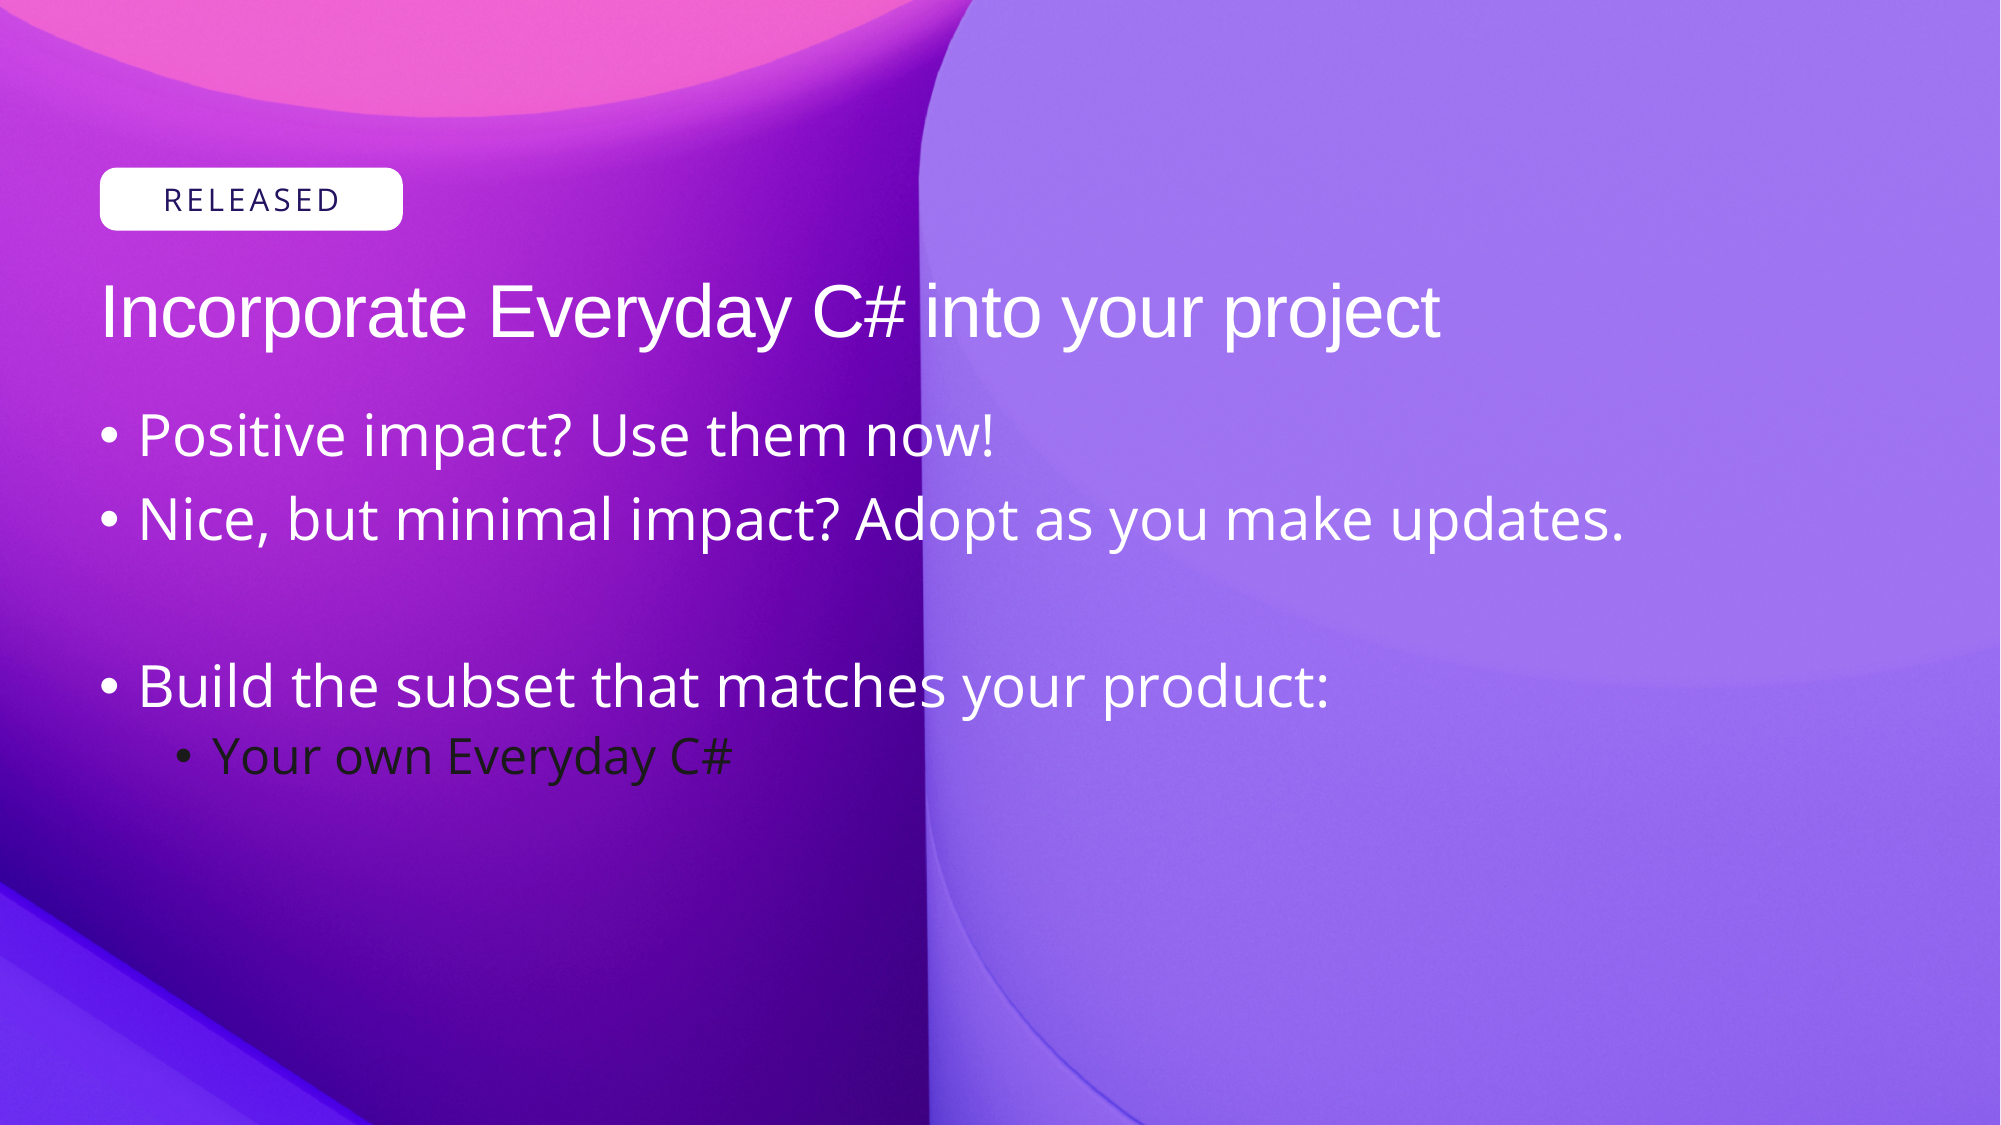

# Incorporate Everyday C# into your project
Positive impact? Use them now!
Nice, but minimal impact? Adopt as you make updates.

Build the subset that matches your product:
Your own Everyday C#